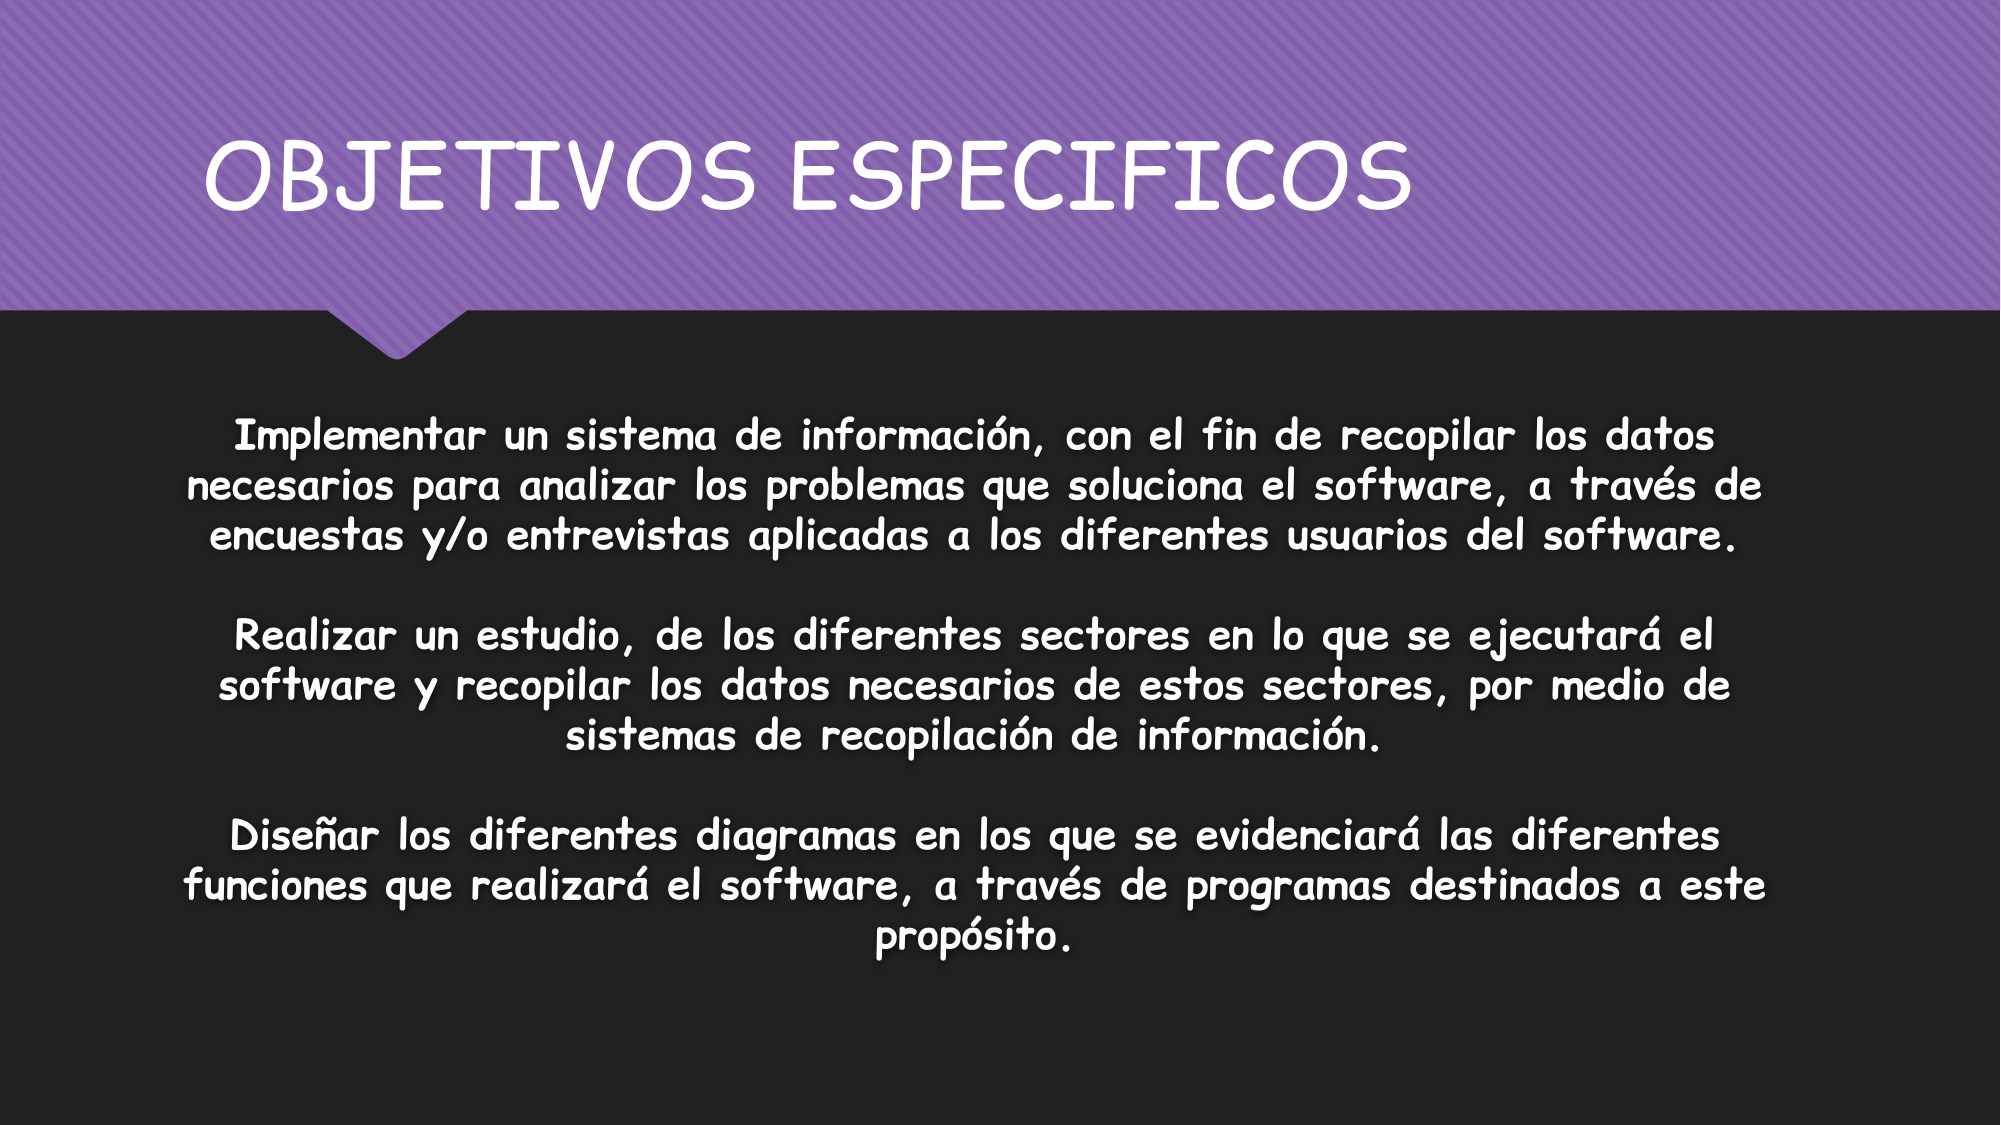

OBJETIVOS ESPECIFICOS
# Implementar un sistema de información, con el fin de recopilar los datos necesarios para analizar los problemas que soluciona el software, a través de encuestas y/o entrevistas aplicadas a los diferentes usuarios del software.   Realizar un estudio, de los diferentes sectores en lo que se ejecutará el software y recopilar los datos necesarios de estos sectores, por medio de sistemas de recopilación de información.   Diseñar los diferentes diagramas en los que se evidenciará las diferentes funciones que realizará el software, a través de programas destinados a este propósito.